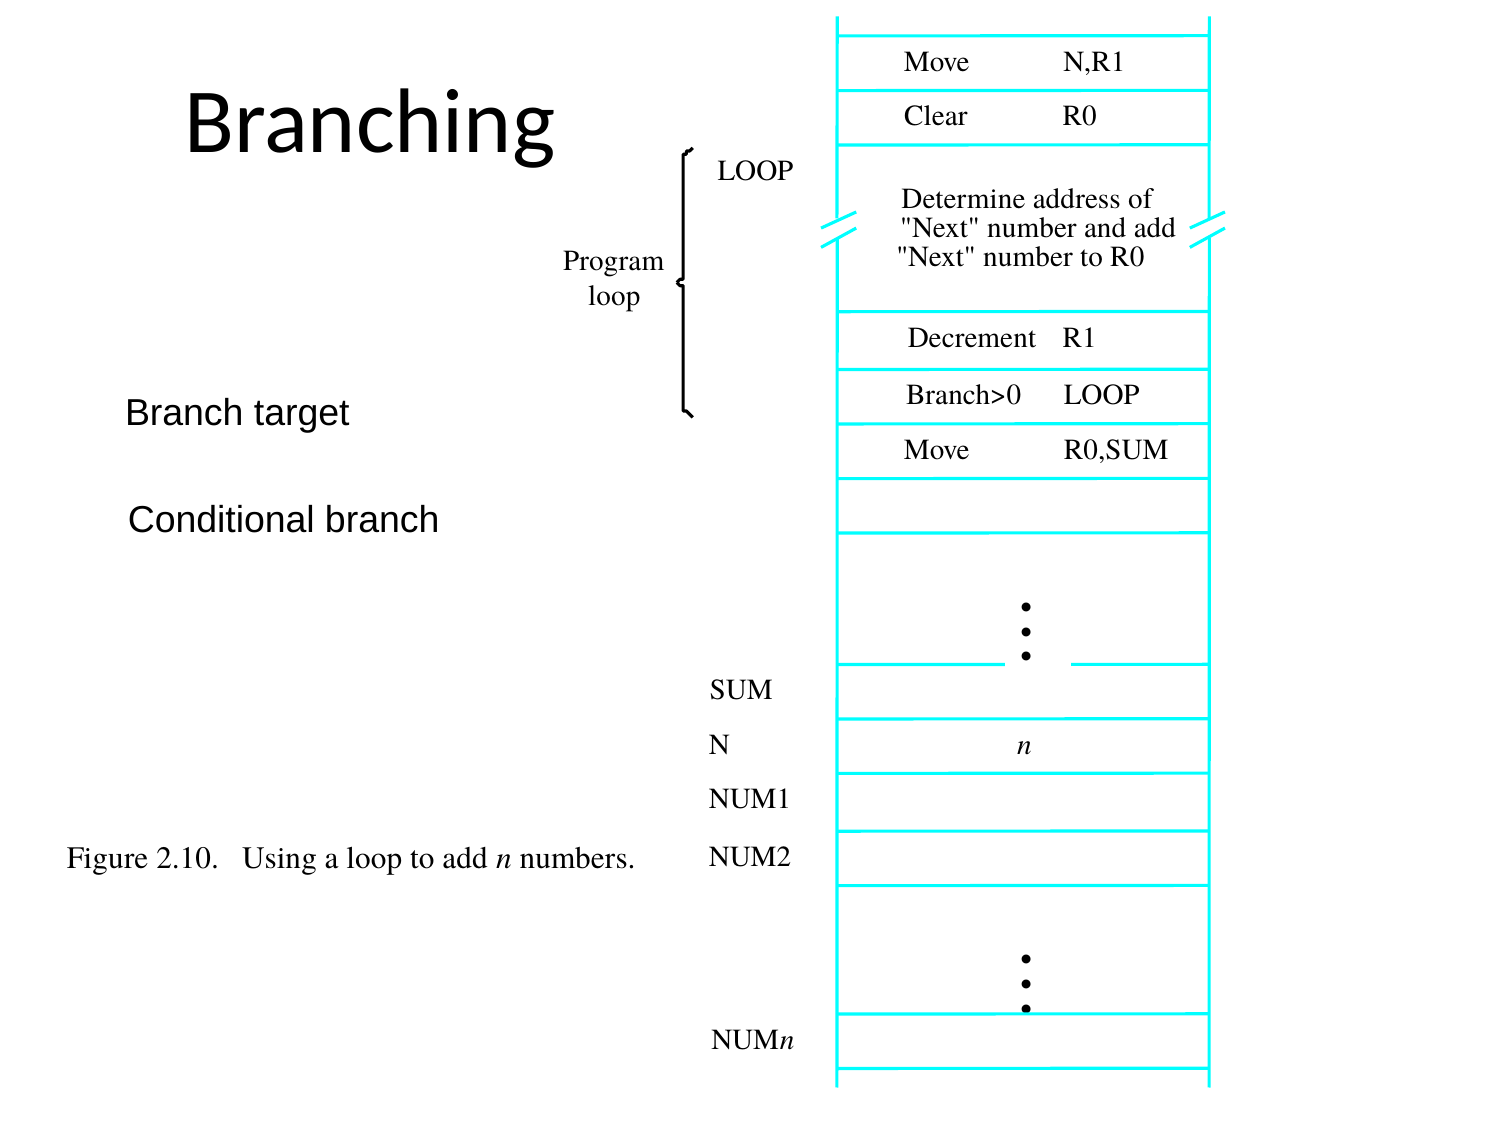

Move
N,R1
# Branching

Clear
R0

LOOP
Determine address of
"Next" number and add

"Next" number to R0

Program
loop

Decrement
R1

Branch>0
LOOP
Branch target

Move
R0,SUM

Conditional branch

•
•
•

SUM

N
n

NUM1

Figure 2.10.   Using a loop to add n numbers.
NUM2

•
•
•

NUM
n